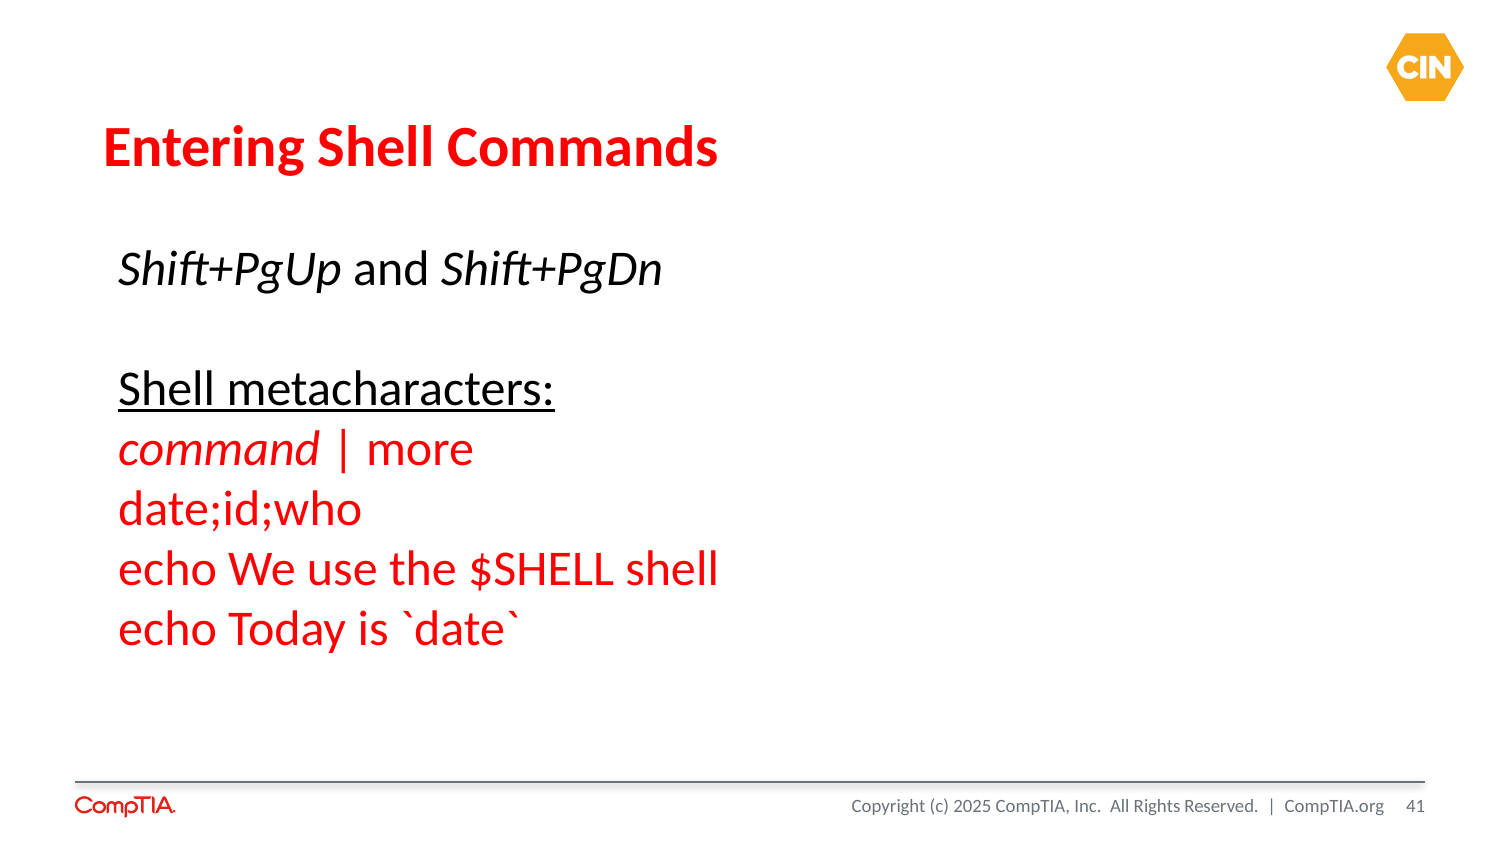

# Entering Shell Commands
Shift+PgUp and Shift+PgDn
Shell metacharacters:
command | more
date;id;who
echo We use the $SHELL shell
echo Today is `date`
41